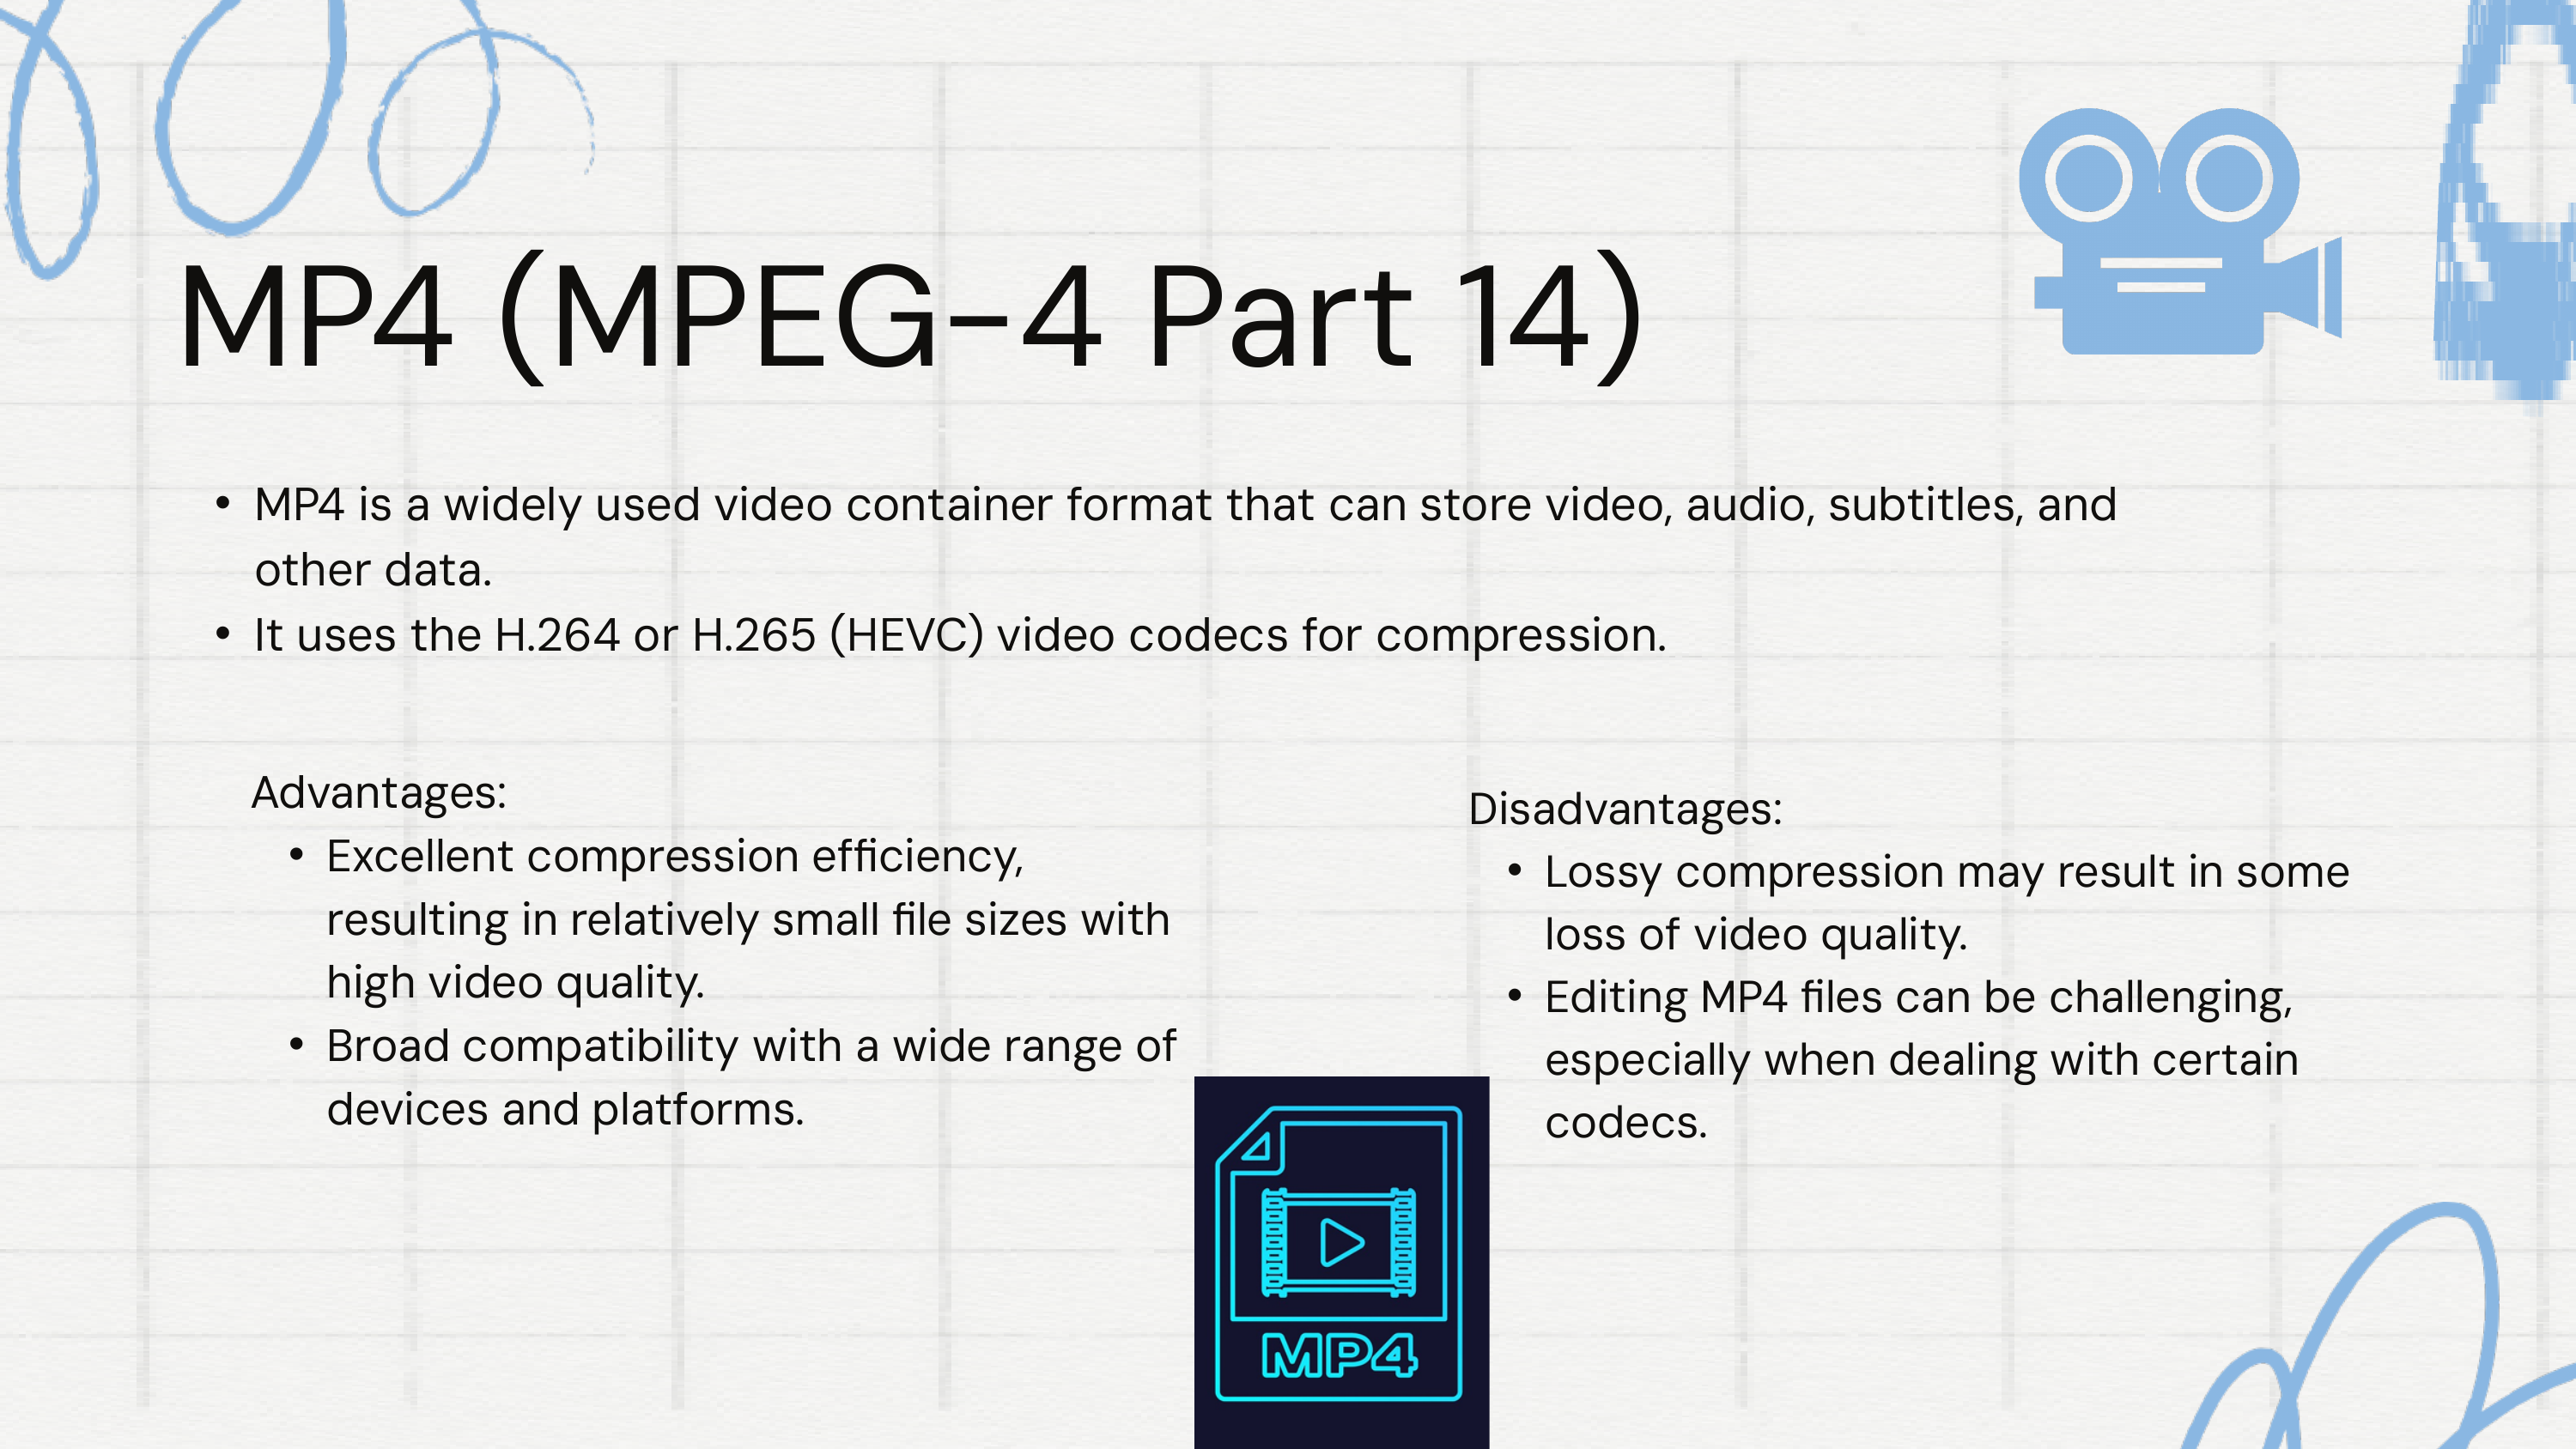

MP4 (MPEG-4 Part 14)
MP4 is a widely used video container format that can store video, audio, subtitles, and other data.
It uses the H.264 or H.265 (HEVC) video codecs for compression.
Advantages:
Excellent compression efficiency, resulting in relatively small file sizes with high video quality.
Broad compatibility with a wide range of devices and platforms.

Disadvantages:
Lossy compression may result in some loss of video quality.
Editing MP4 files can be challenging, especially when dealing with certain codecs.